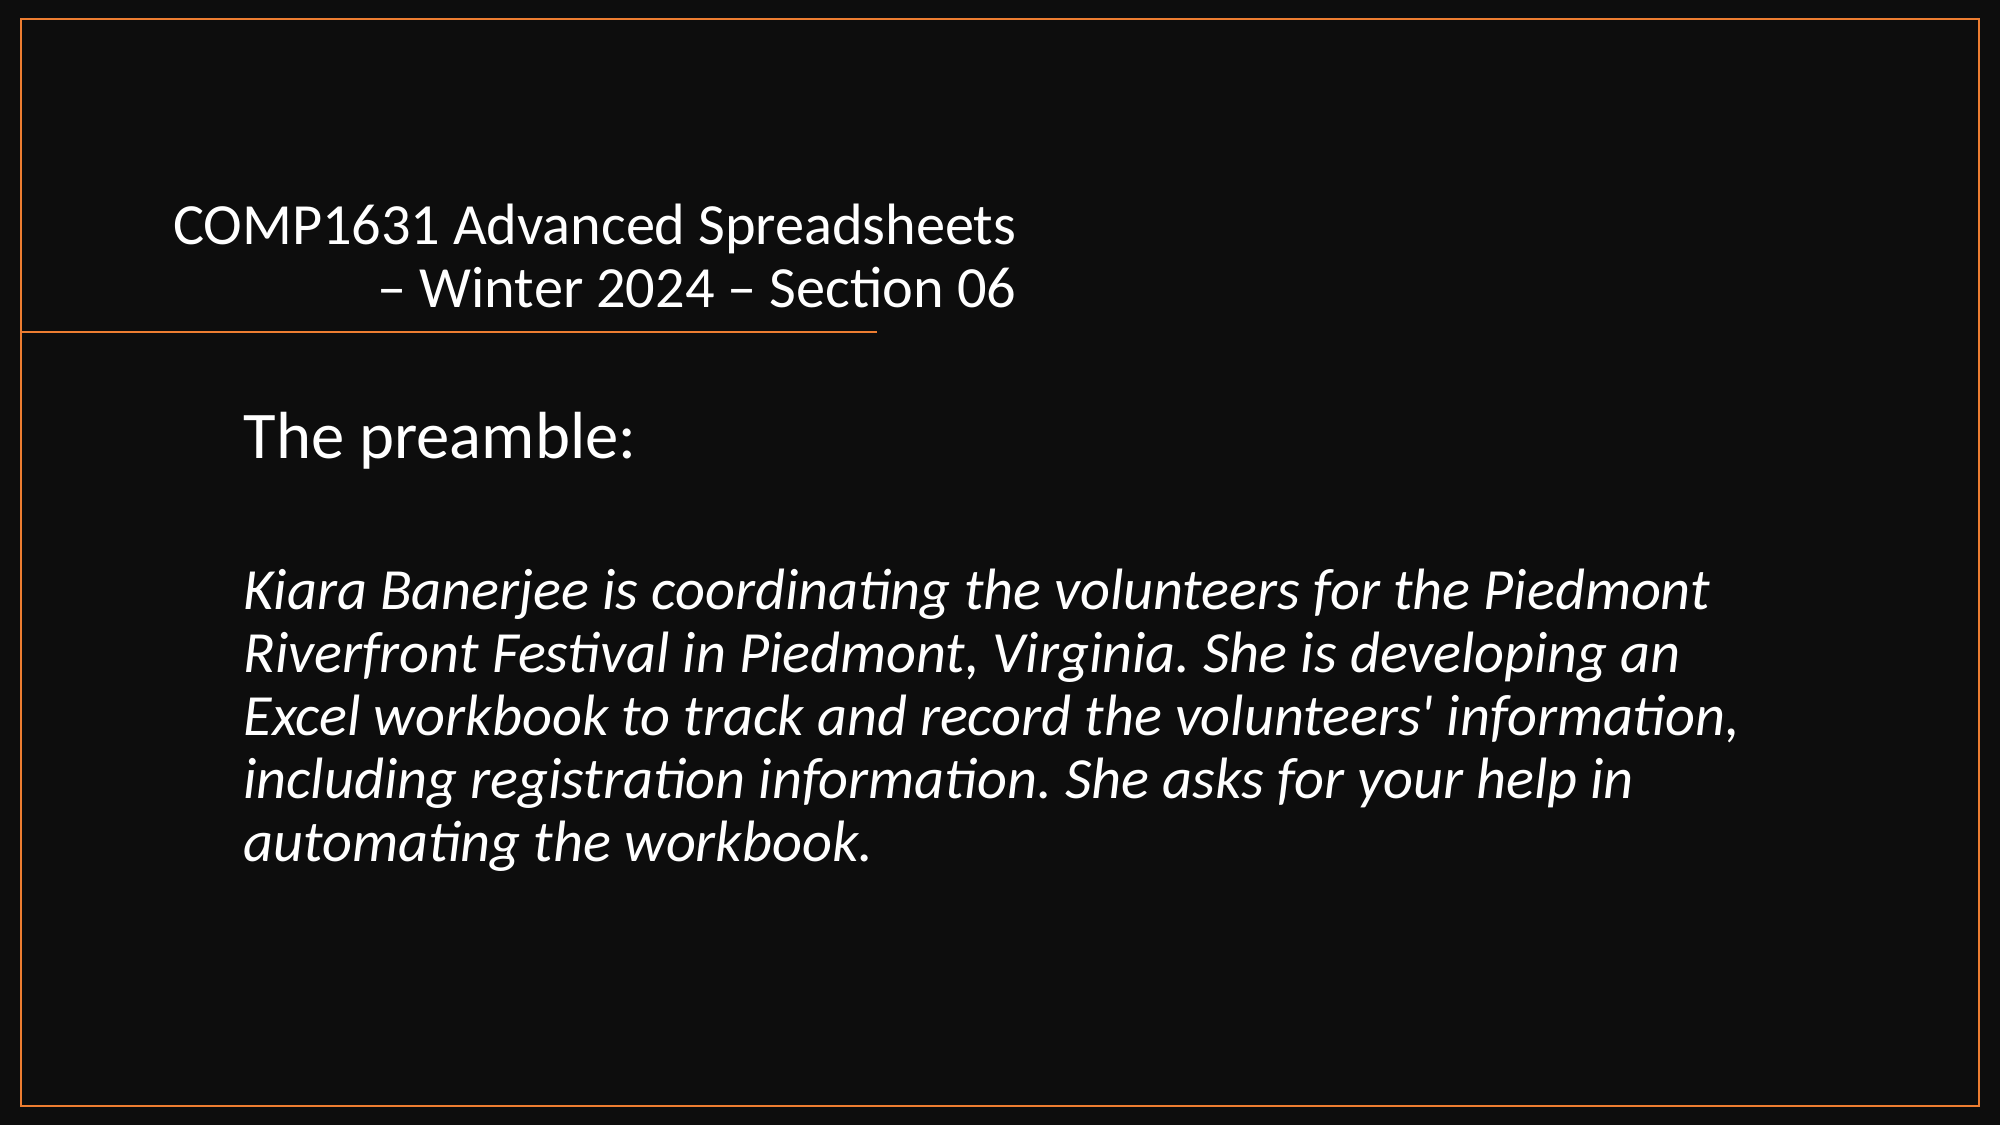

# COMP1631 Advanced Spreadsheets – Winter 2024 – Section 06
The preamble:

Kiara Banerjee is coordinating the volunteers for the Piedmont Riverfront Festival in Piedmont, Virginia. She is developing an Excel workbook to track and record the volunteers' information, including registration information. She asks for your help in automating the workbook.